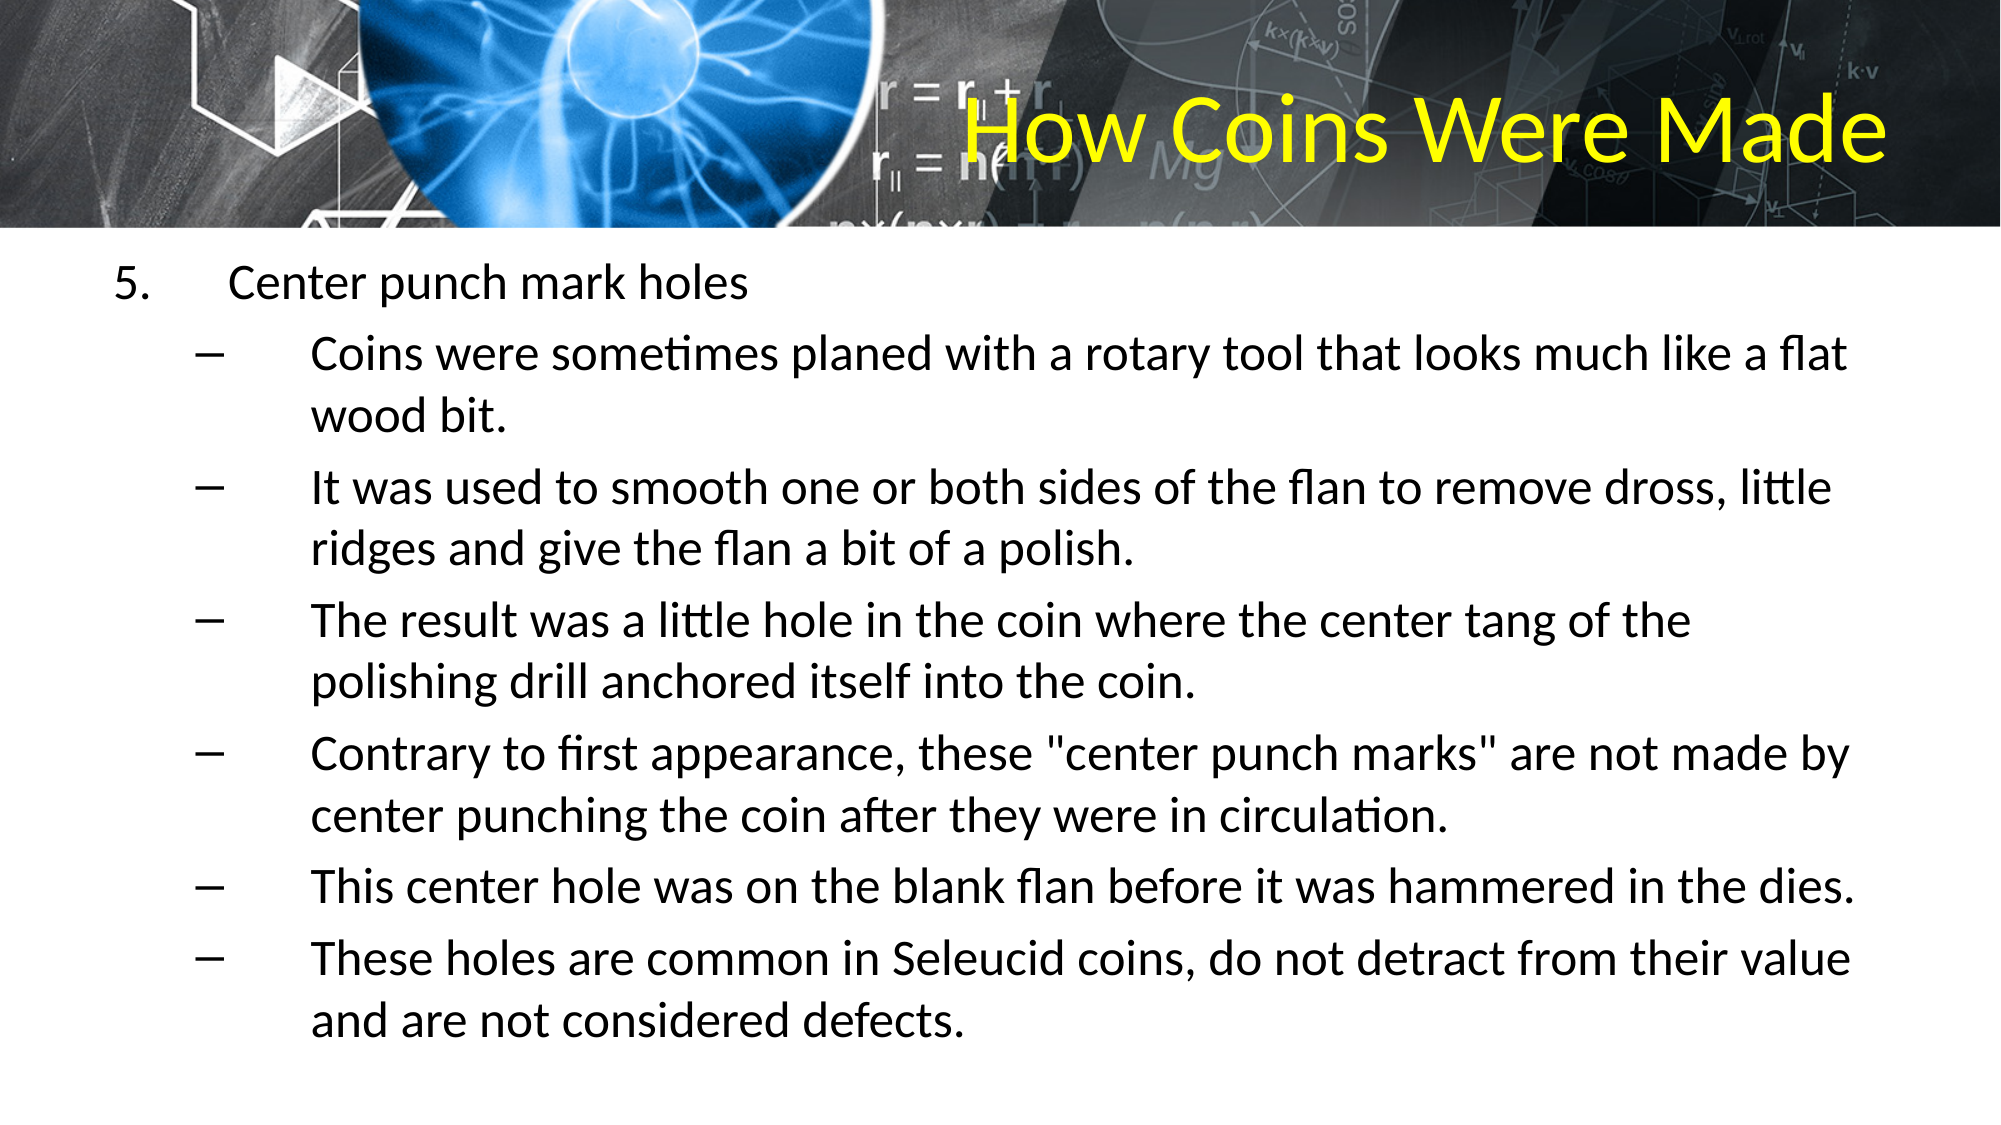

# How Coins Were Made
Center punch mark holes
Coins were sometimes planed with a rotary tool that looks much like a flat wood bit.
It was used to smooth one or both sides of the flan to remove dross, little ridges and give the flan a bit of a polish.
The result was a little hole in the coin where the center tang of the polishing drill anchored itself into the coin.
Contrary to first appearance, these "center punch marks" are not made by center punching the coin after they were in circulation.
This center hole was on the blank flan before it was hammered in the dies.
These holes are common in Seleucid coins, do not detract from their value and are not considered defects.